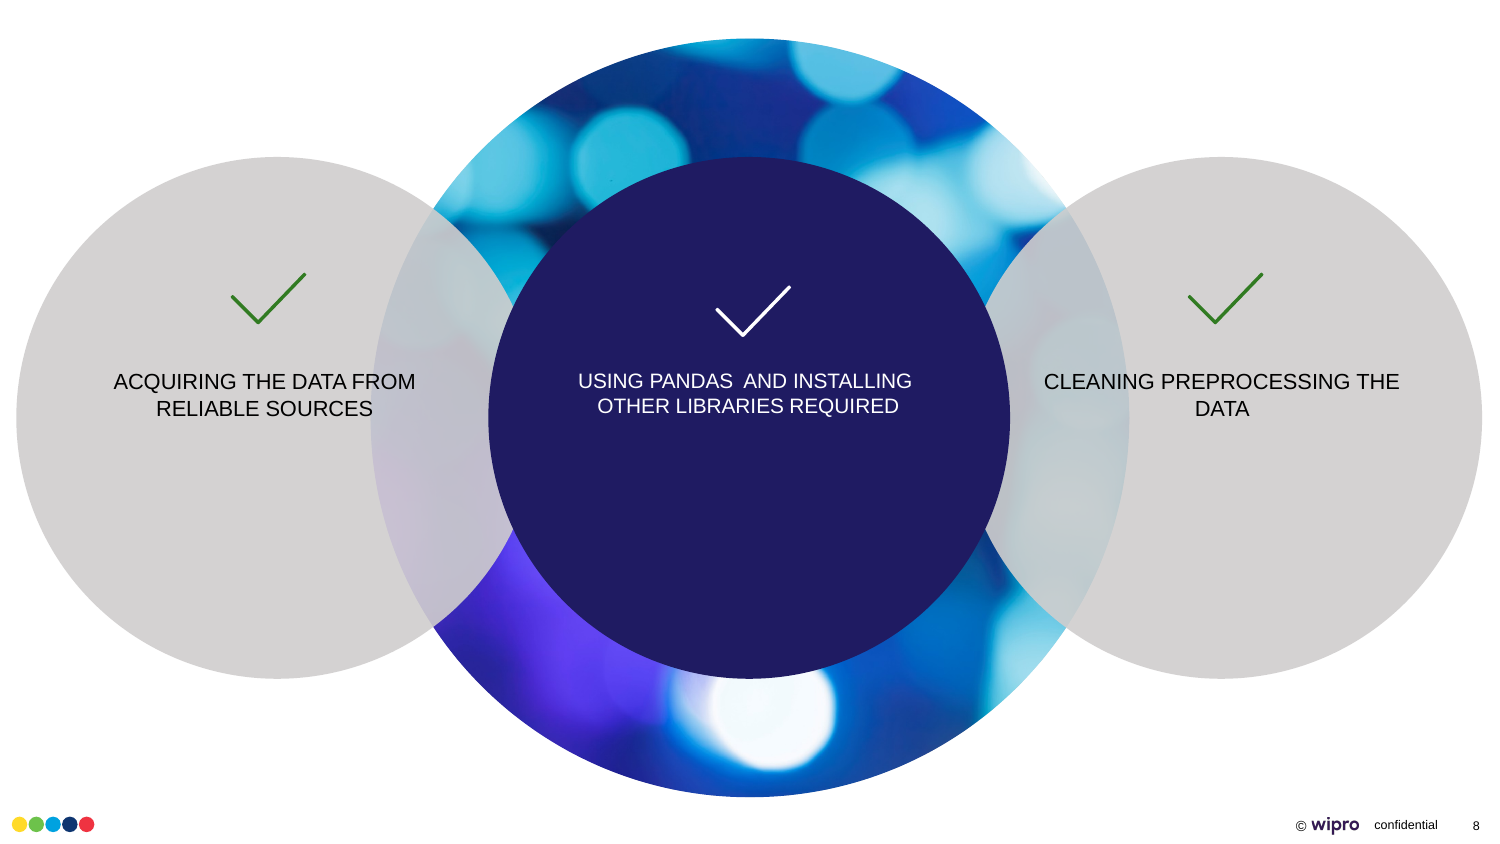

ACQUIRING THE DATA FROM RELIABLE SOURCES
CLEANING PREPROCESSING THE DATA
USING PANDAS  AND INSTALLING  OTHER LIBRARIES REQUIRED